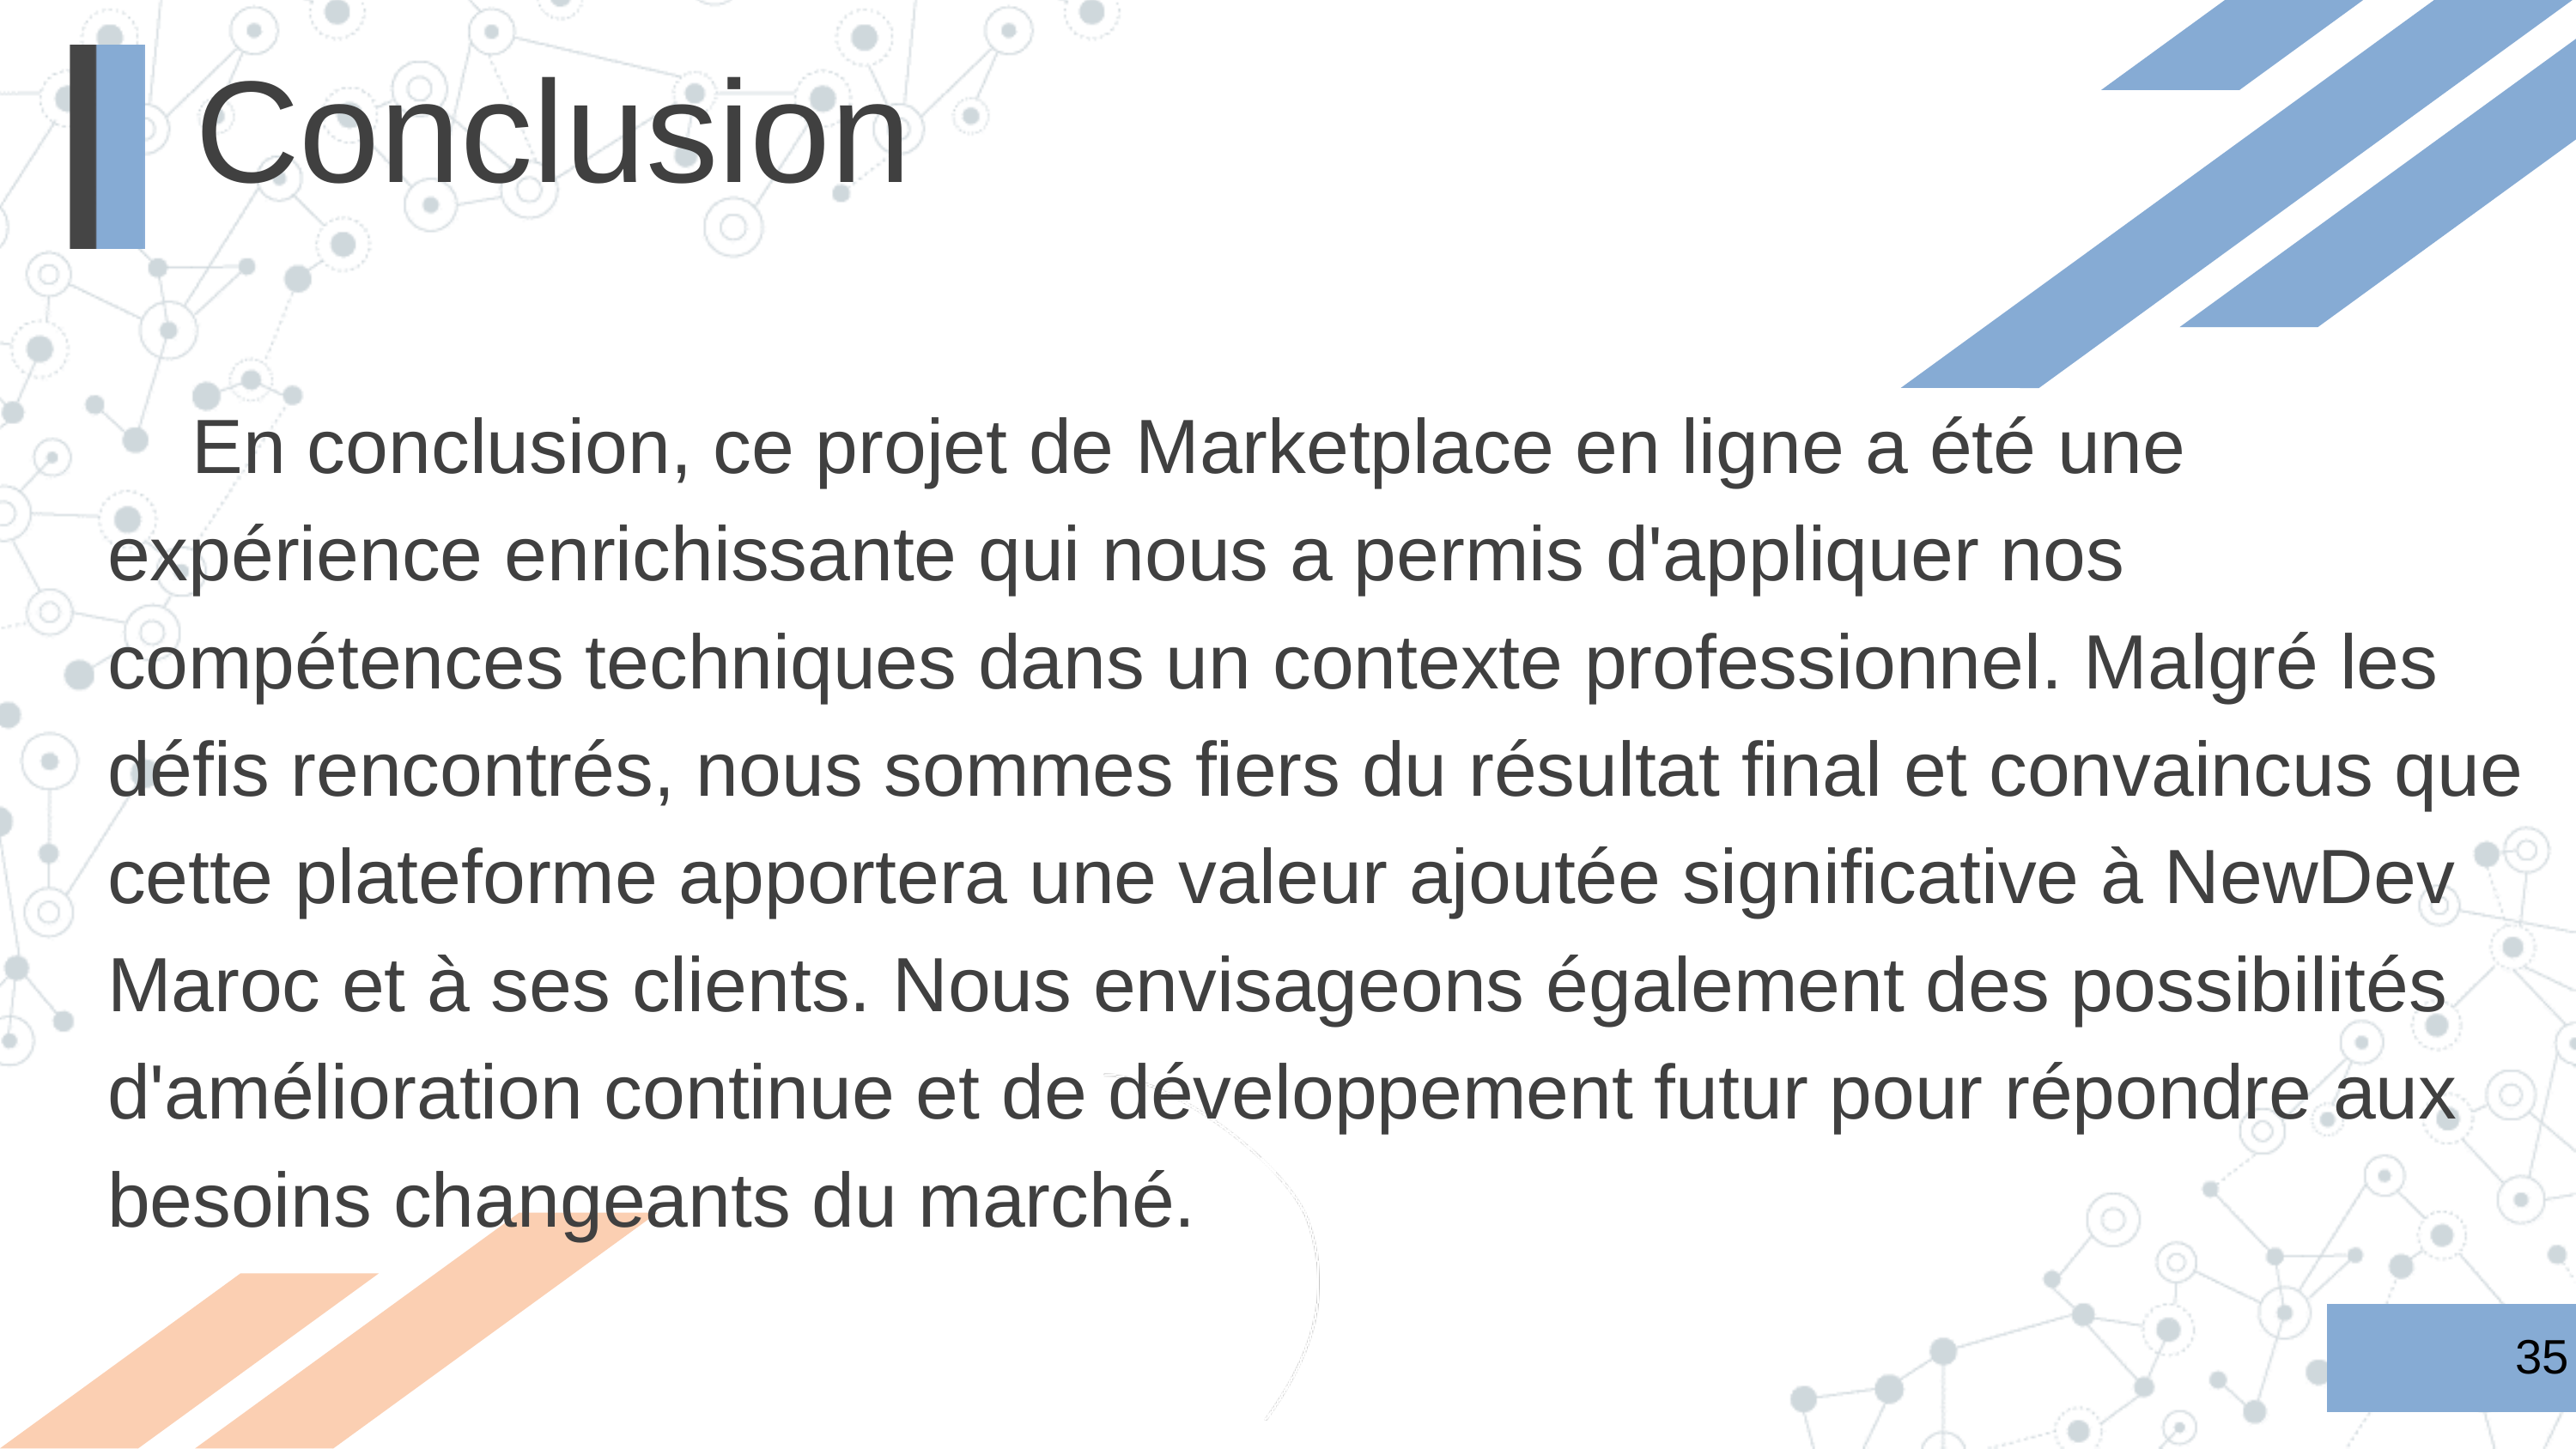

Conclusion

    En conclusion, ce projet de Marketplace en ligne a été une expérience enrichissante qui nous a permis d'appliquer nos compétences techniques dans un contexte professionnel. Malgré les défis rencontrés, nous sommes fiers du résultat final et convaincus que cette plateforme apportera une valeur ajoutée significative à NewDev Maroc et à ses clients. Nous envisageons également des possibilités d'amélioration continue et de développement futur pour répondre aux besoins changeants du marché.

35